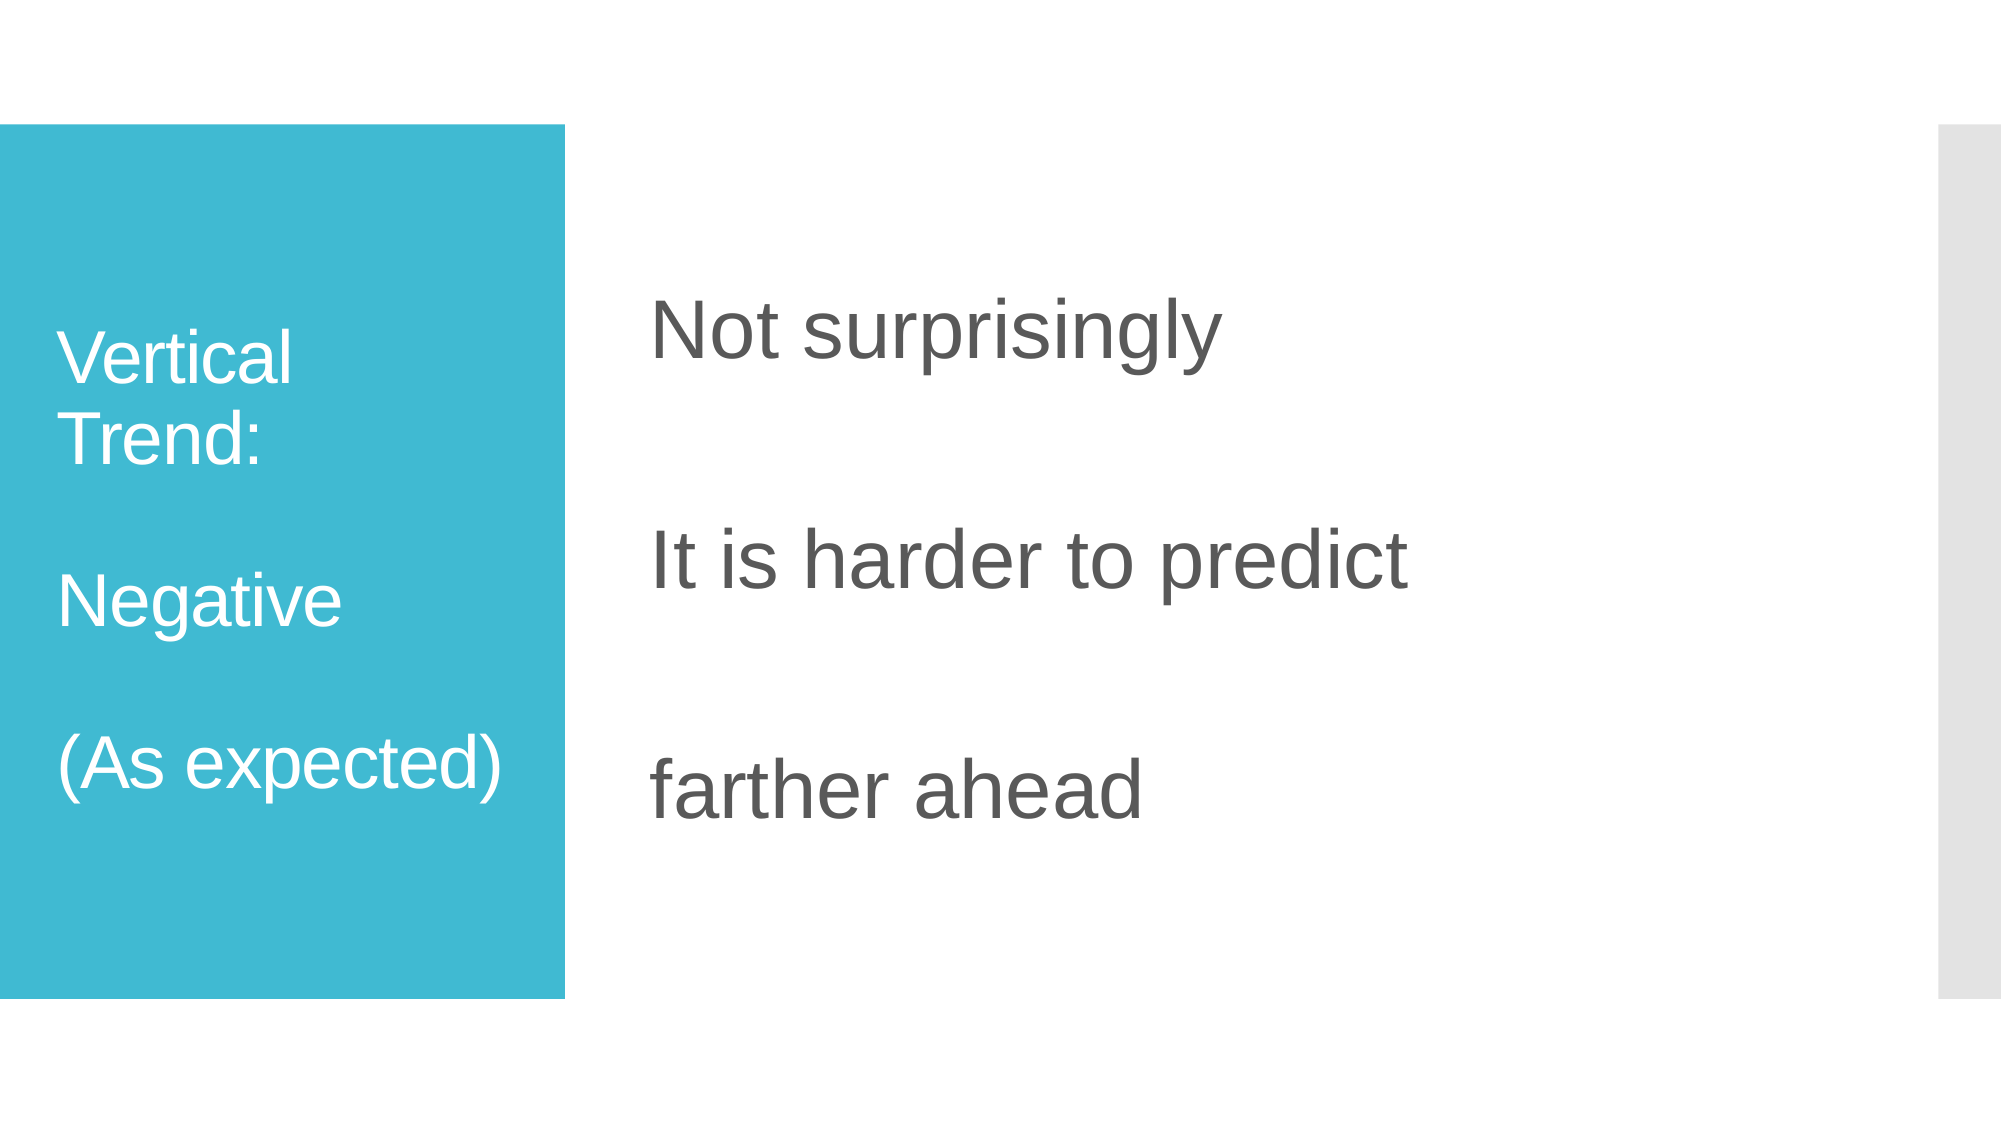

Not surprisingly

It is harder to predict

farther ahead
# Vertical Trend: Negative (As expected)